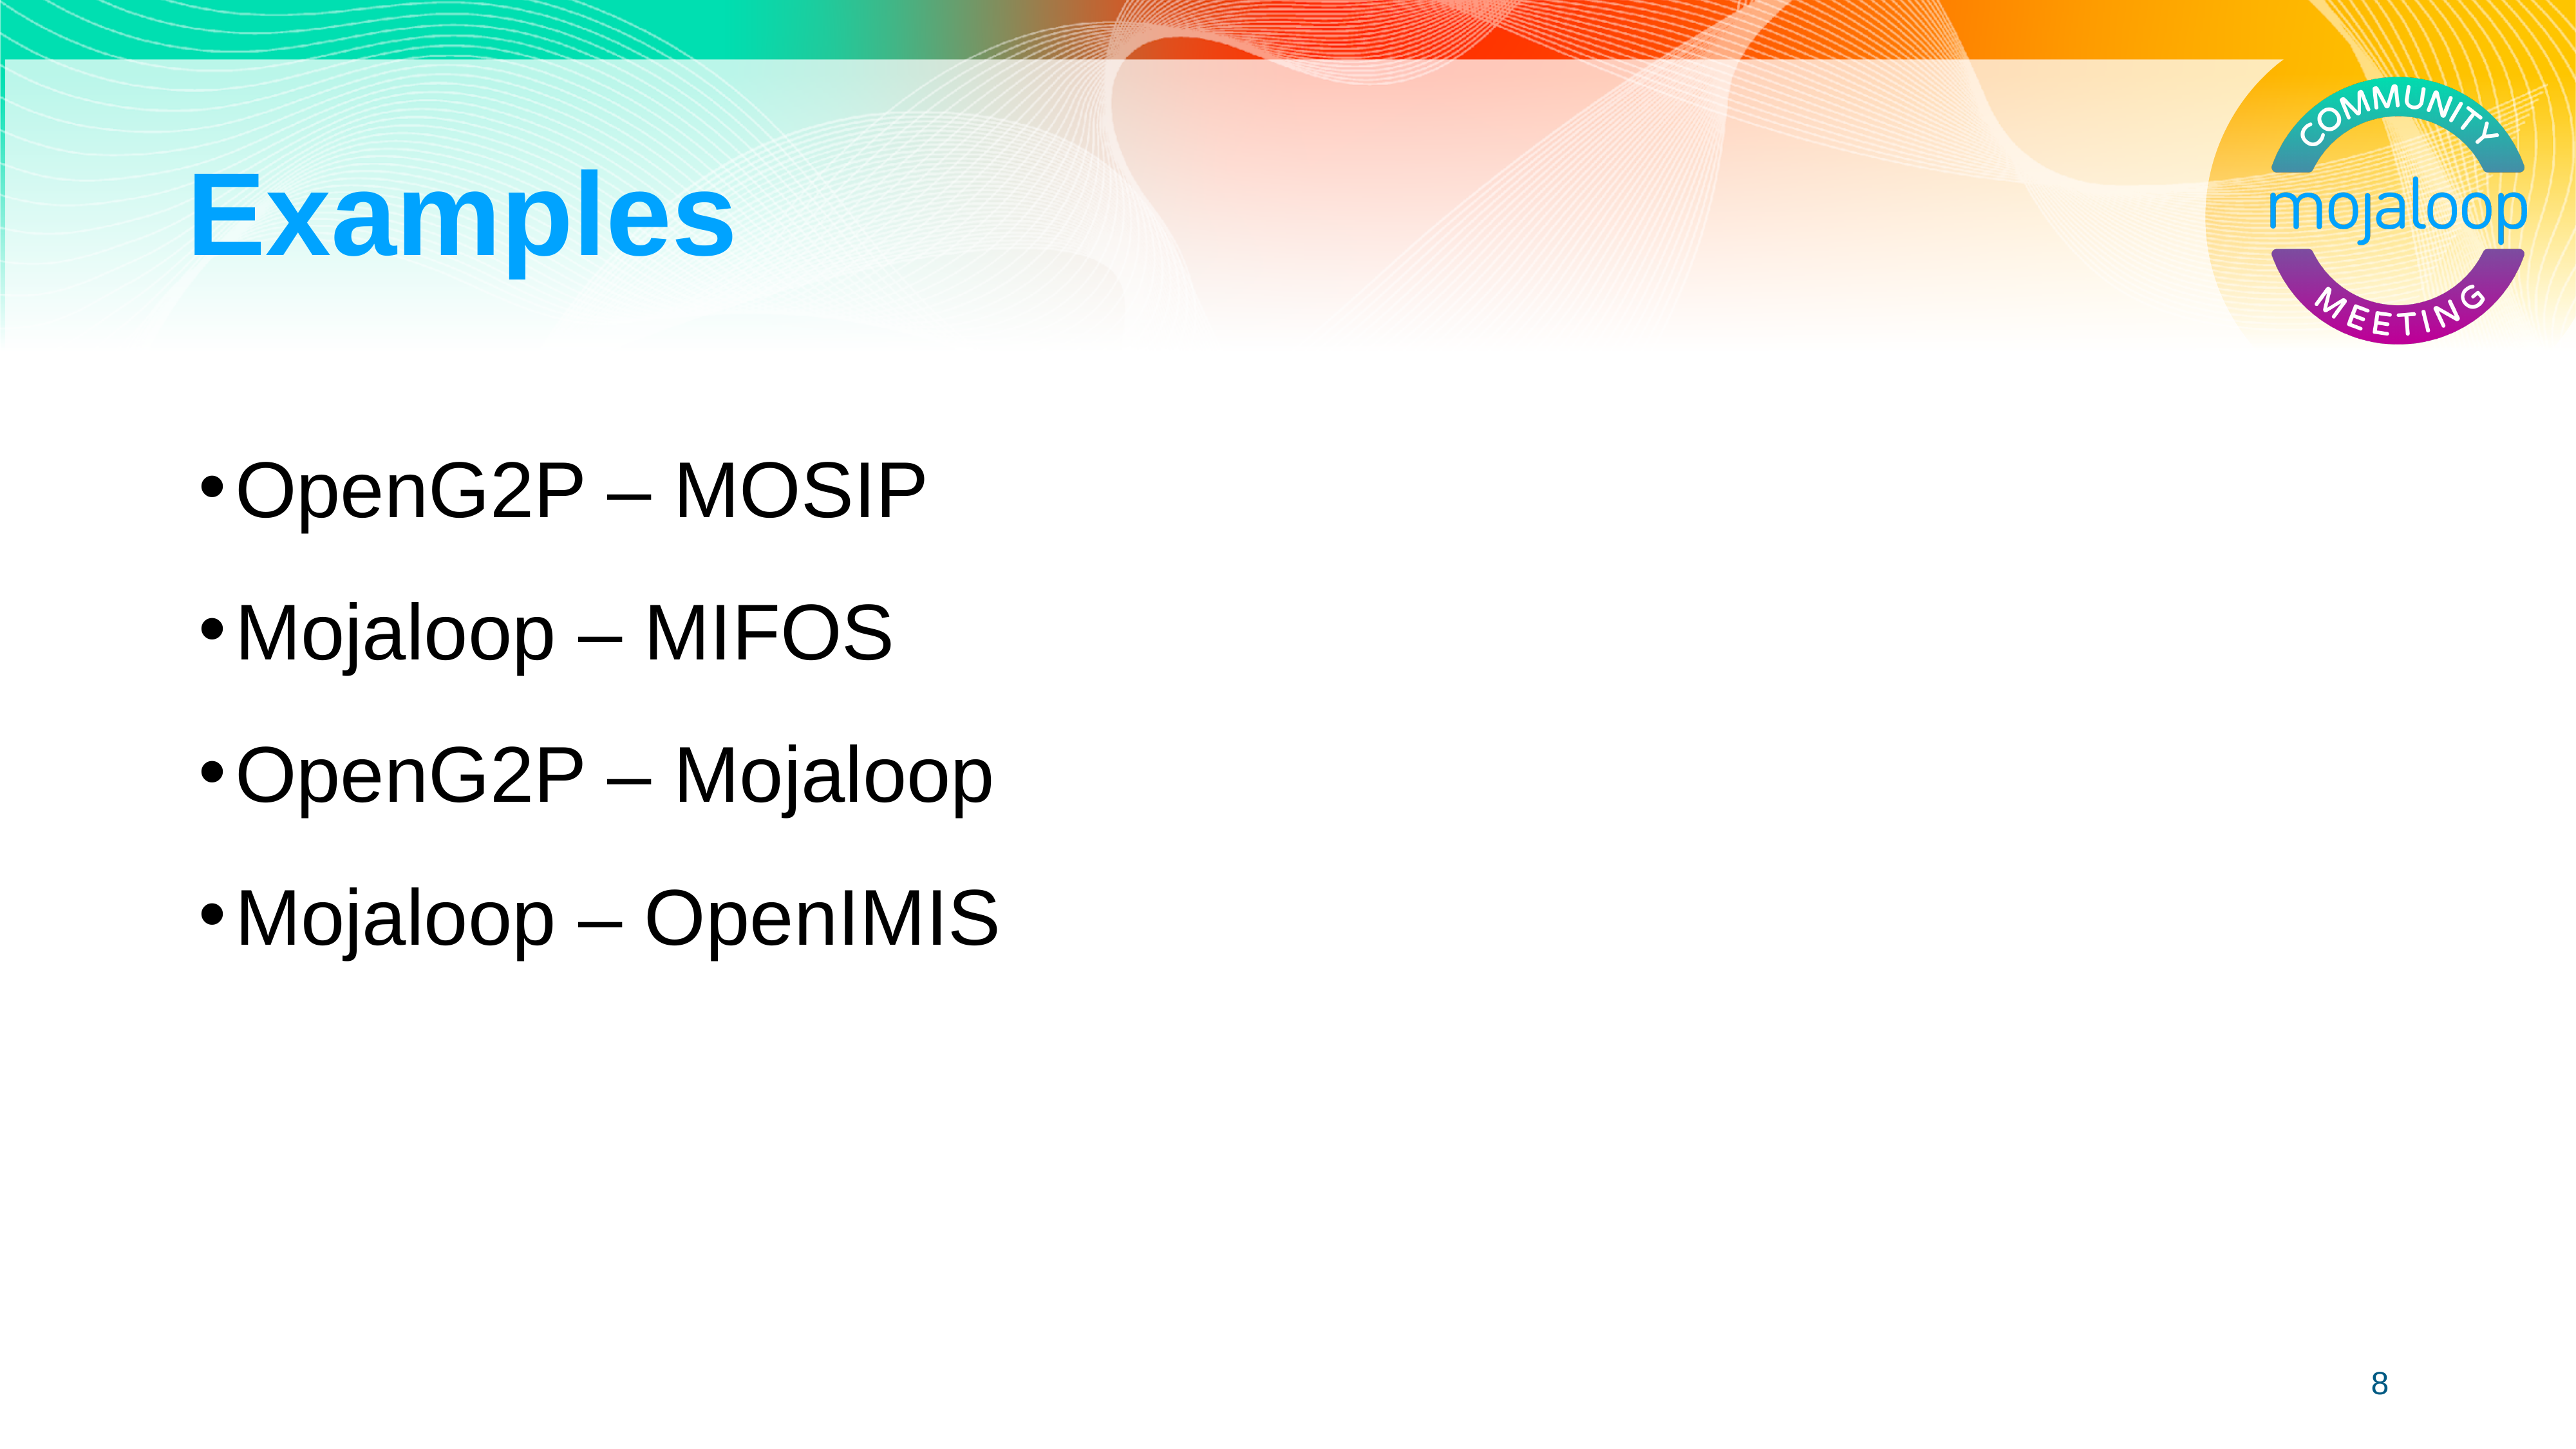

# Examples
OpenG2P – MOSIP
Mojaloop – MIFOS
OpenG2P – Mojaloop
Mojaloop – OpenIMIS

8